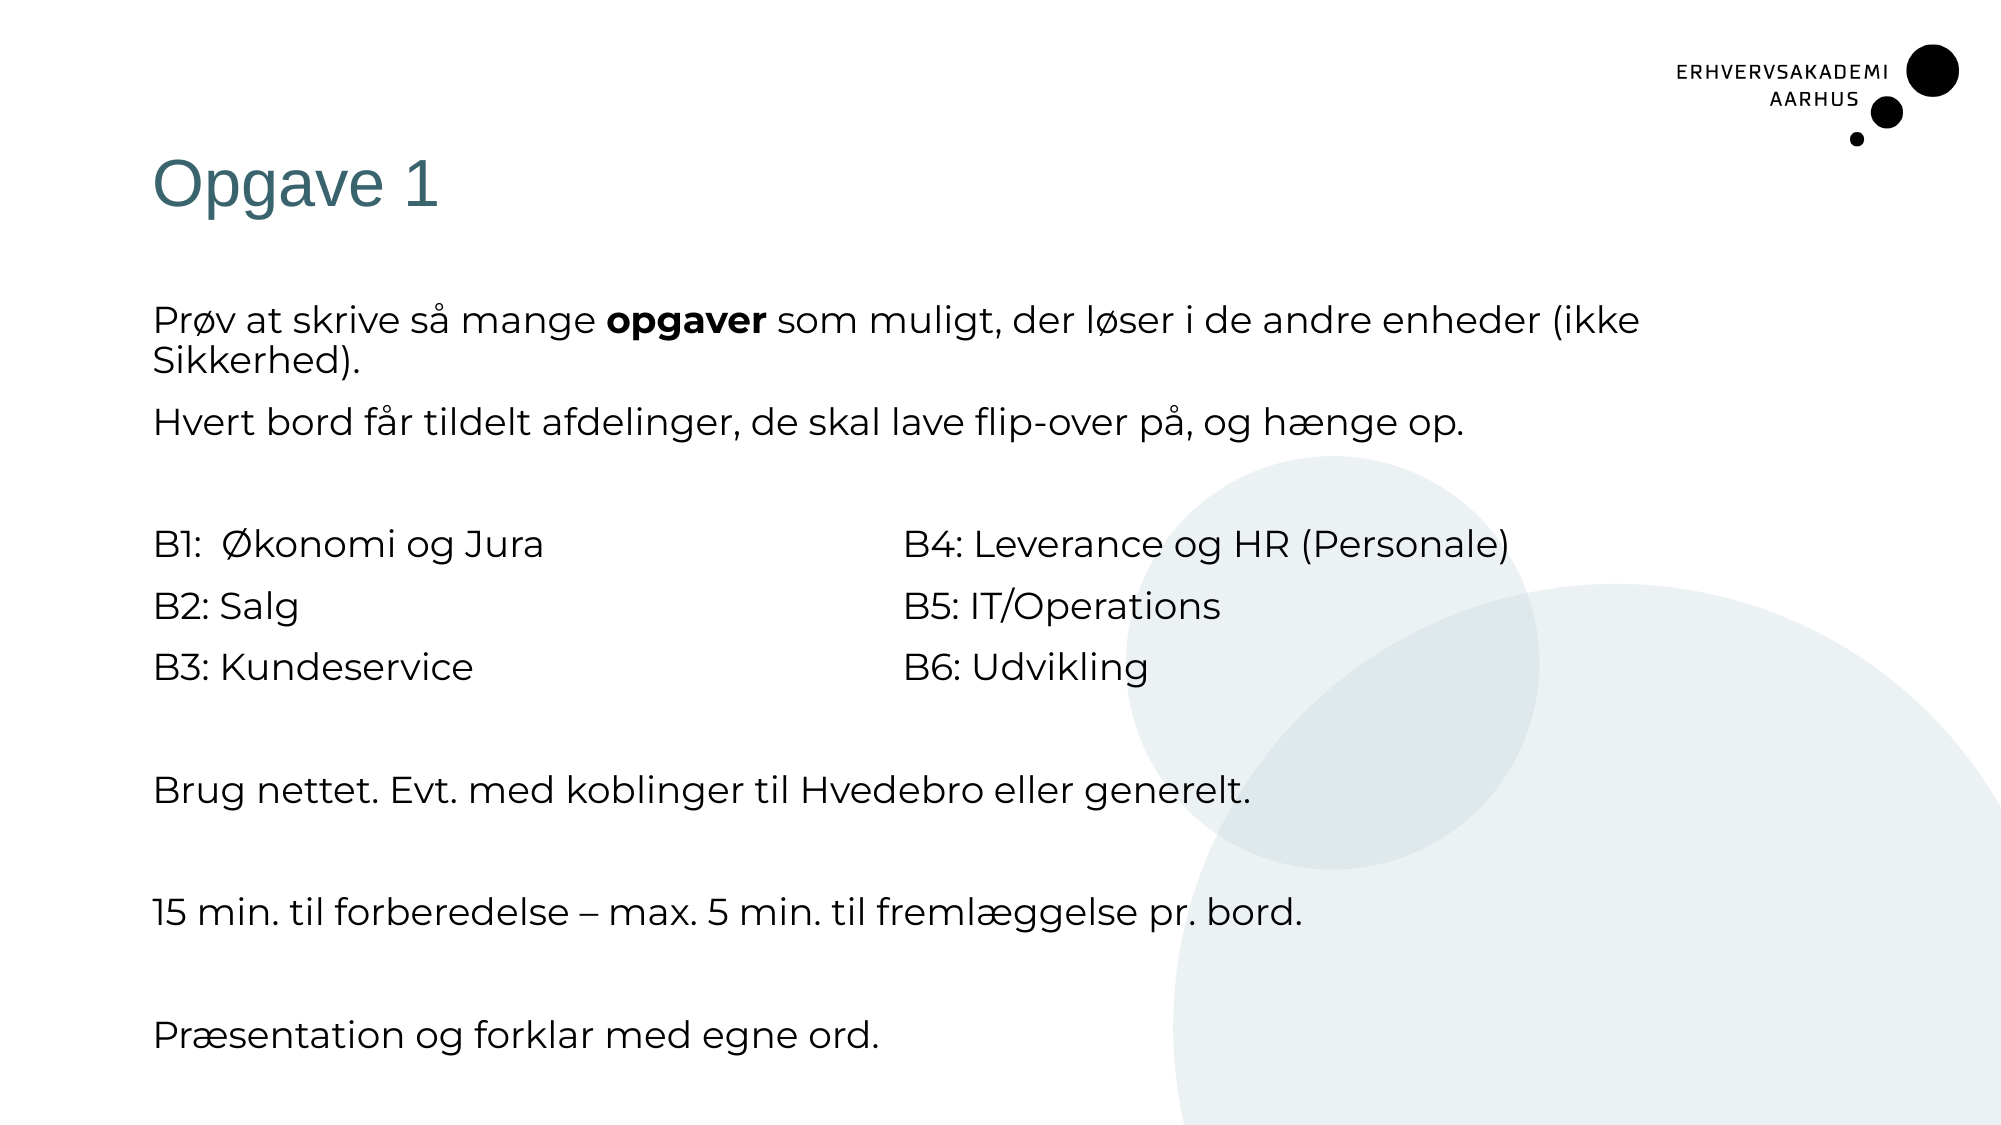

# Opgave 1
Prøv at skrive så mange opgaver som muligt, der løser i de andre enheder (ikke Sikkerhed).
Hvert bord får tildelt afdelinger, de skal lave flip-over på, og hænge op.

B1:  Økonomi og Jura			B4: Leverance og HR (Personale)
B2: Salg					B5: IT/Operations
B3: Kundeservice			B6: Udvikling

Brug nettet. Evt. med koblinger til Hvedebro eller generelt.

15 min. til forberedelse – max. 5 min. til fremlæggelse pr. bord.

Præsentation og forklar med egne ord.